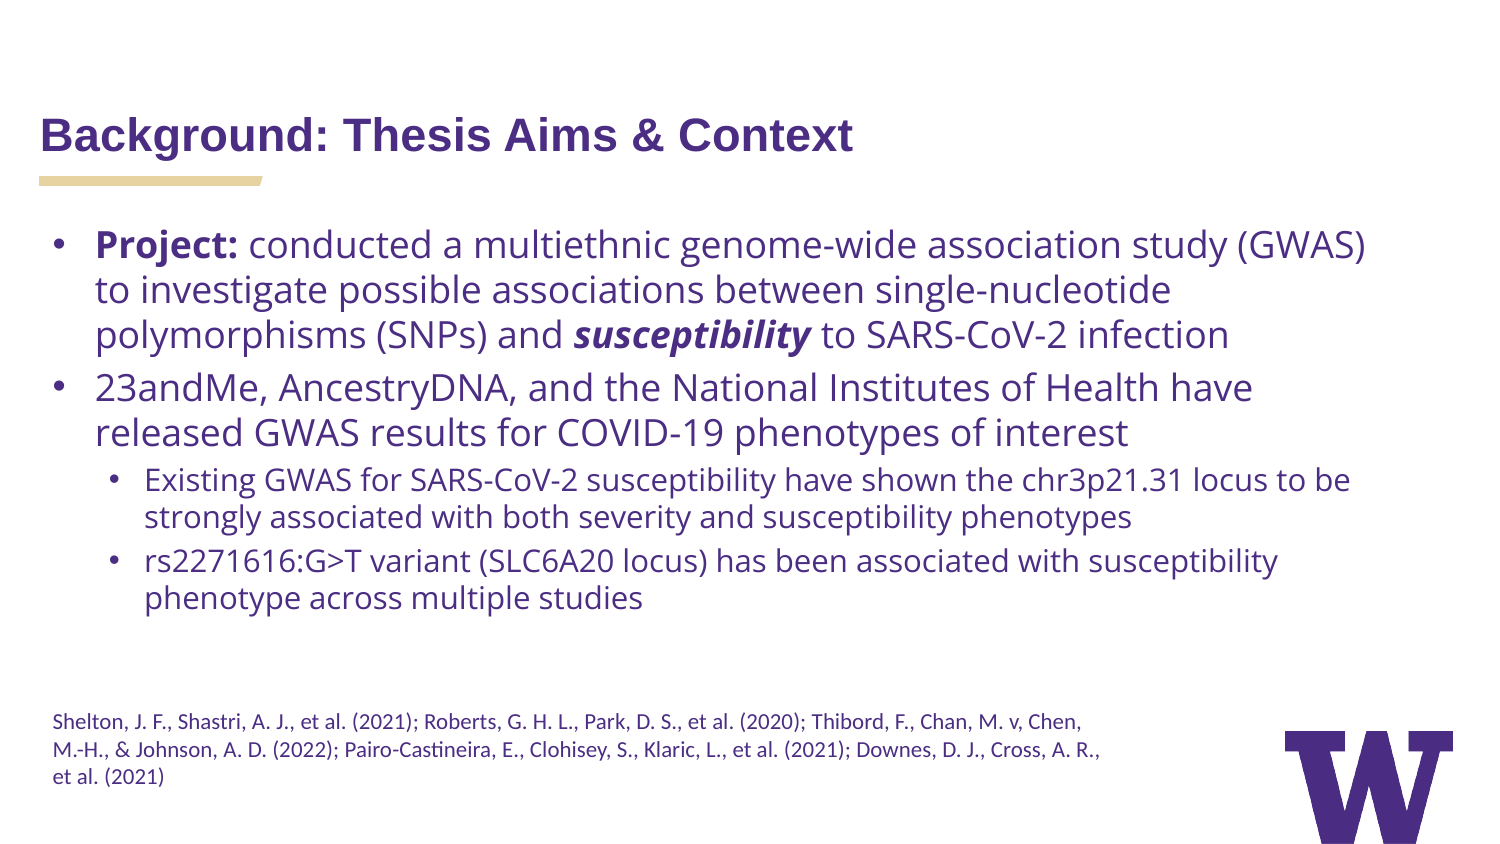

# Background: Thesis Aims & Context
Project: conducted a multiethnic genome-wide association study (GWAS) to investigate possible associations between single-nucleotide polymorphisms (SNPs) and susceptibility to SARS-CoV-2 infection
23andMe, AncestryDNA, and the National Institutes of Health have released GWAS results for COVID-19 phenotypes of interest
Existing GWAS for SARS-CoV-2 susceptibility have shown the chr3p21.31 locus to be strongly associated with both severity and susceptibility phenotypes
rs2271616:G>T variant (SLC6A20 locus) has been associated with susceptibility phenotype across multiple studies

Shelton, J. F., Shastri, A. J., et al. (2021); Roberts, G. H. L., Park, D. S., et al. (2020); Thibord, F., Chan, M. v, Chen, M.-H., & Johnson, A. D. (2022); Pairo-Castineira, E., Clohisey, S., Klaric, L., et al. (2021); Downes, D. J., Cross, A. R., et al. (2021)